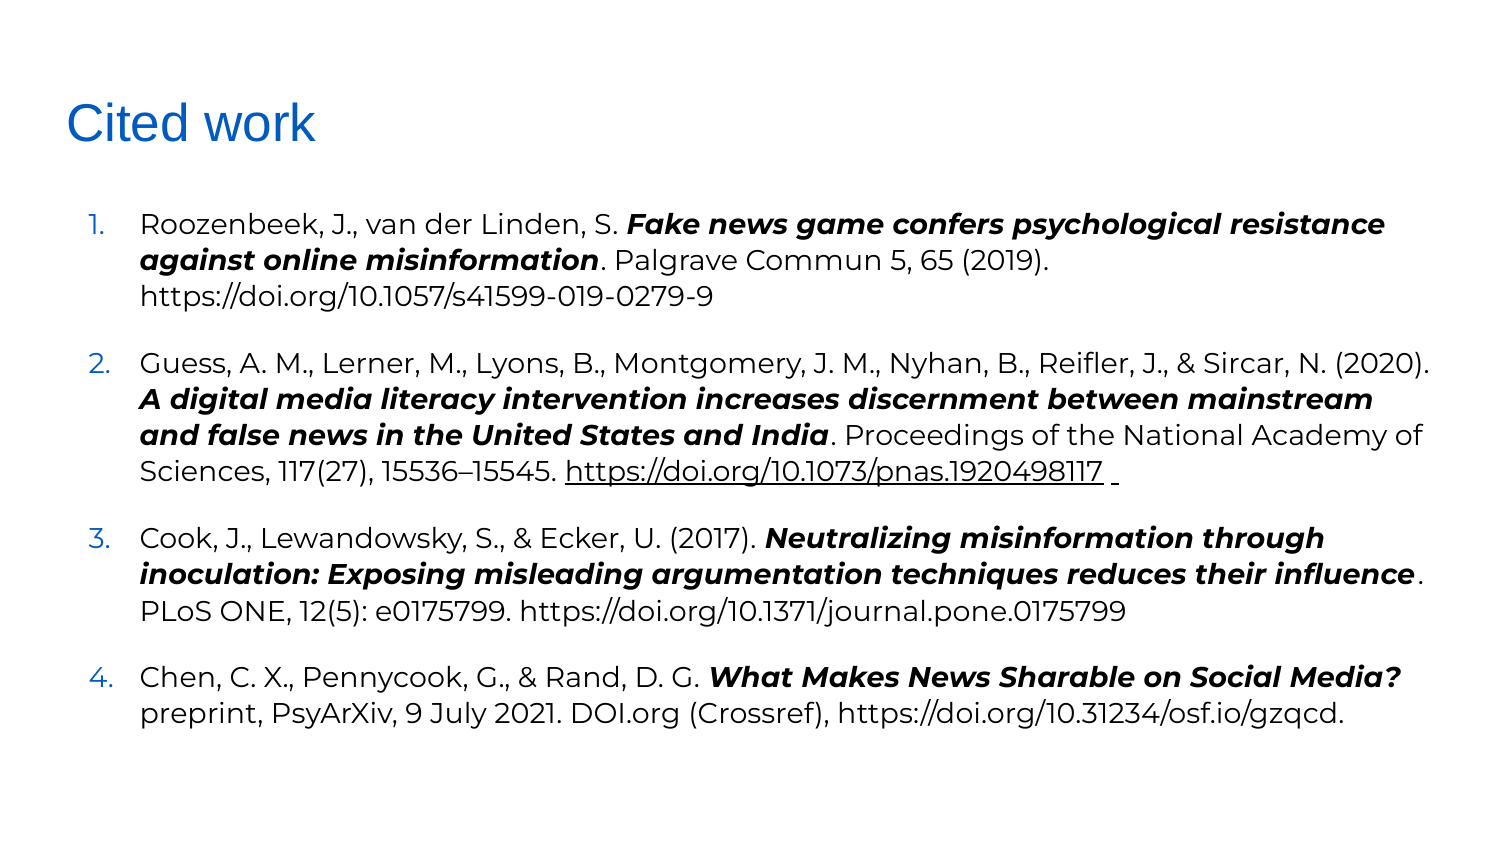

# Cited work
Roozenbeek, J., van der Linden, S. Fake news game confers psychological resistance against online misinformation. Palgrave Commun 5, 65 (2019). https://doi.org/10.1057/s41599-019-0279-9
Guess, A. M., Lerner, M., Lyons, B., Montgomery, J. M., Nyhan, B., Reifler, J., & Sircar, N. (2020). A digital media literacy intervention increases discernment between mainstream and false news in the United States and India. Proceedings of the National Academy of Sciences, 117(27), 15536–15545. https://doi.org/10.1073/pnas.1920498117
Cook, J., Lewandowsky, S., & Ecker, U. (2017). Neutralizing misinformation through inoculation: Exposing misleading argumentation techniques reduces their influence. PLoS ONE, 12(5): e0175799. https://doi.org/10.1371/journal.pone.0175799
Chen, C. X., Pennycook, G., & Rand, D. G. What Makes News Sharable on Social Media? preprint, PsyArXiv, 9 July 2021. DOI.org (Crossref), https://doi.org/10.31234/osf.io/gzqcd.